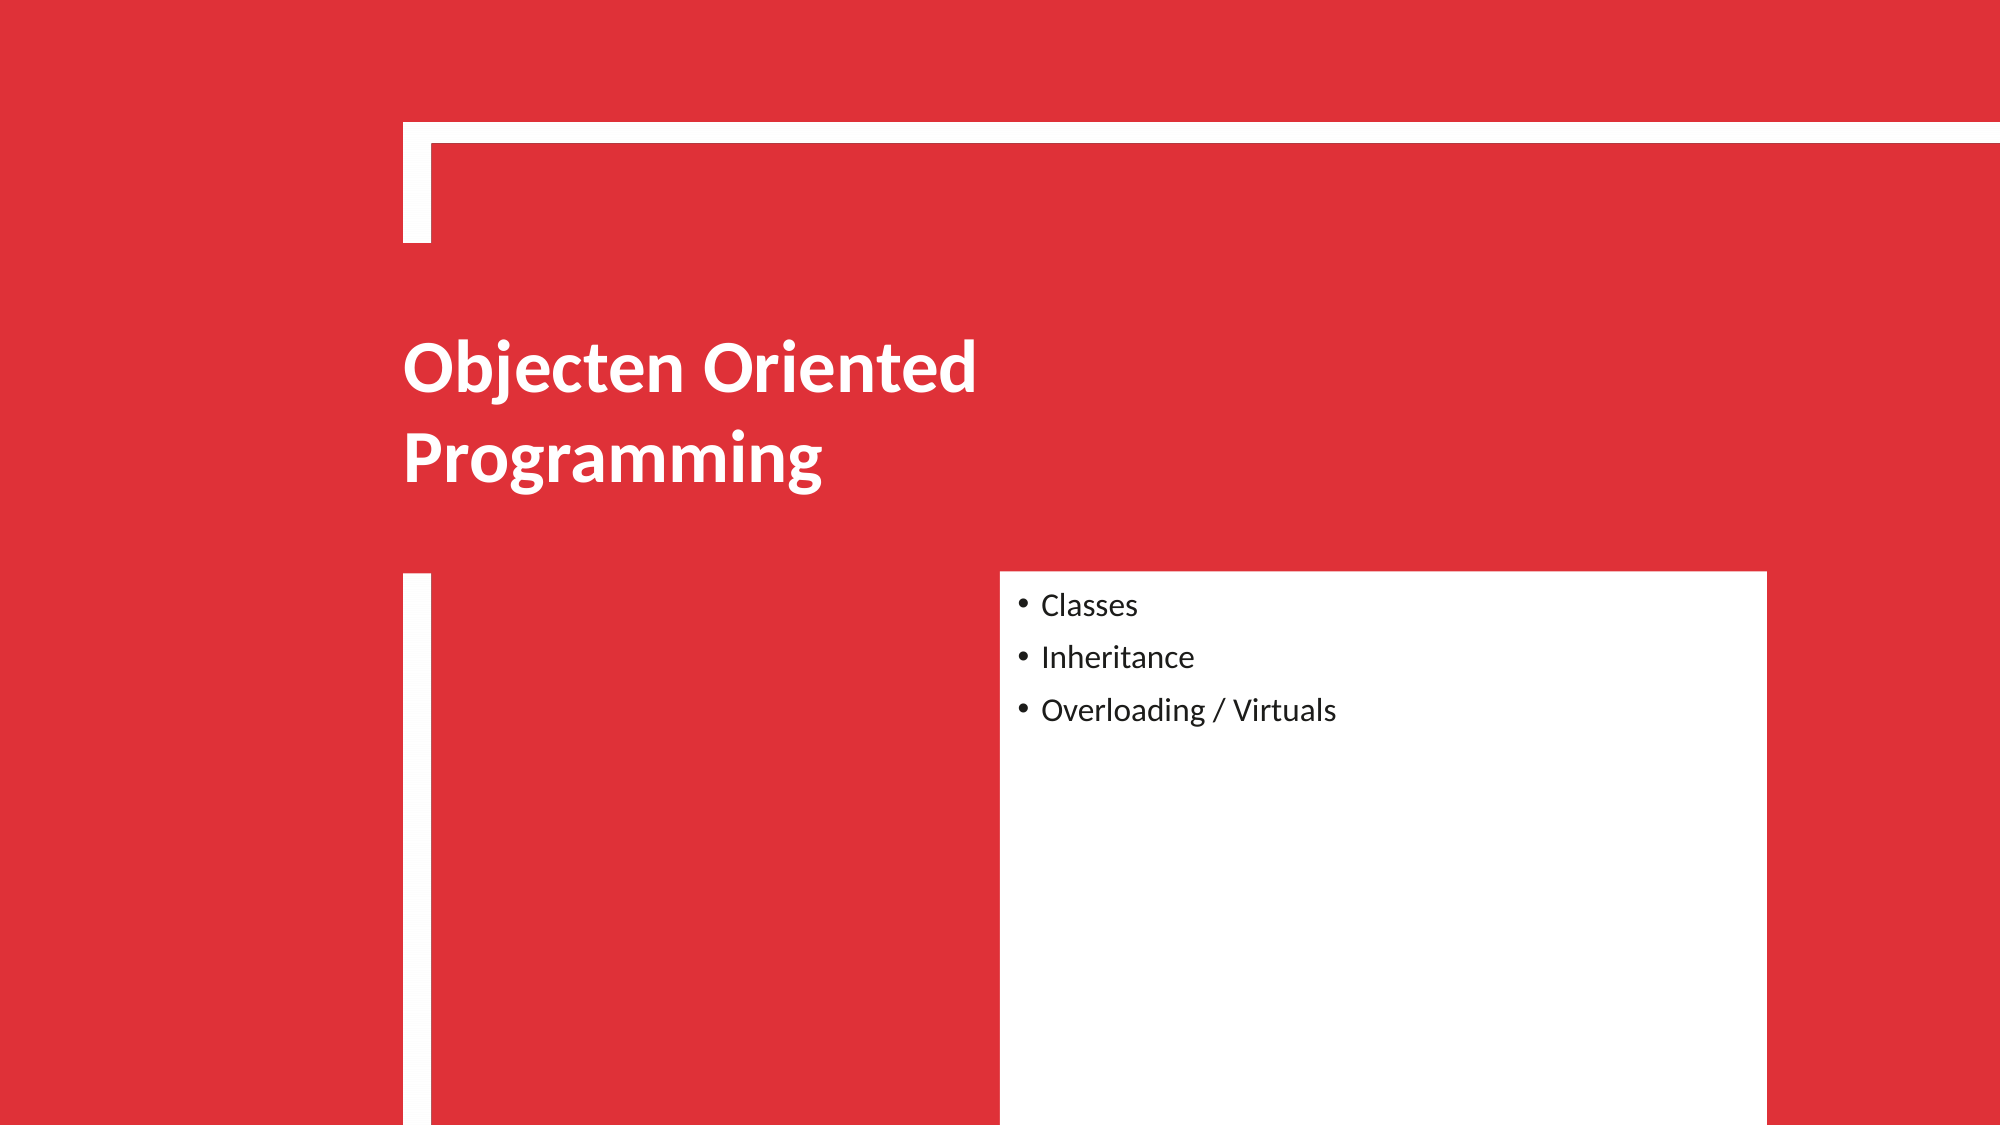

# Objecten Oriented Programming
Classes
Inheritance
Overloading / Virtuals